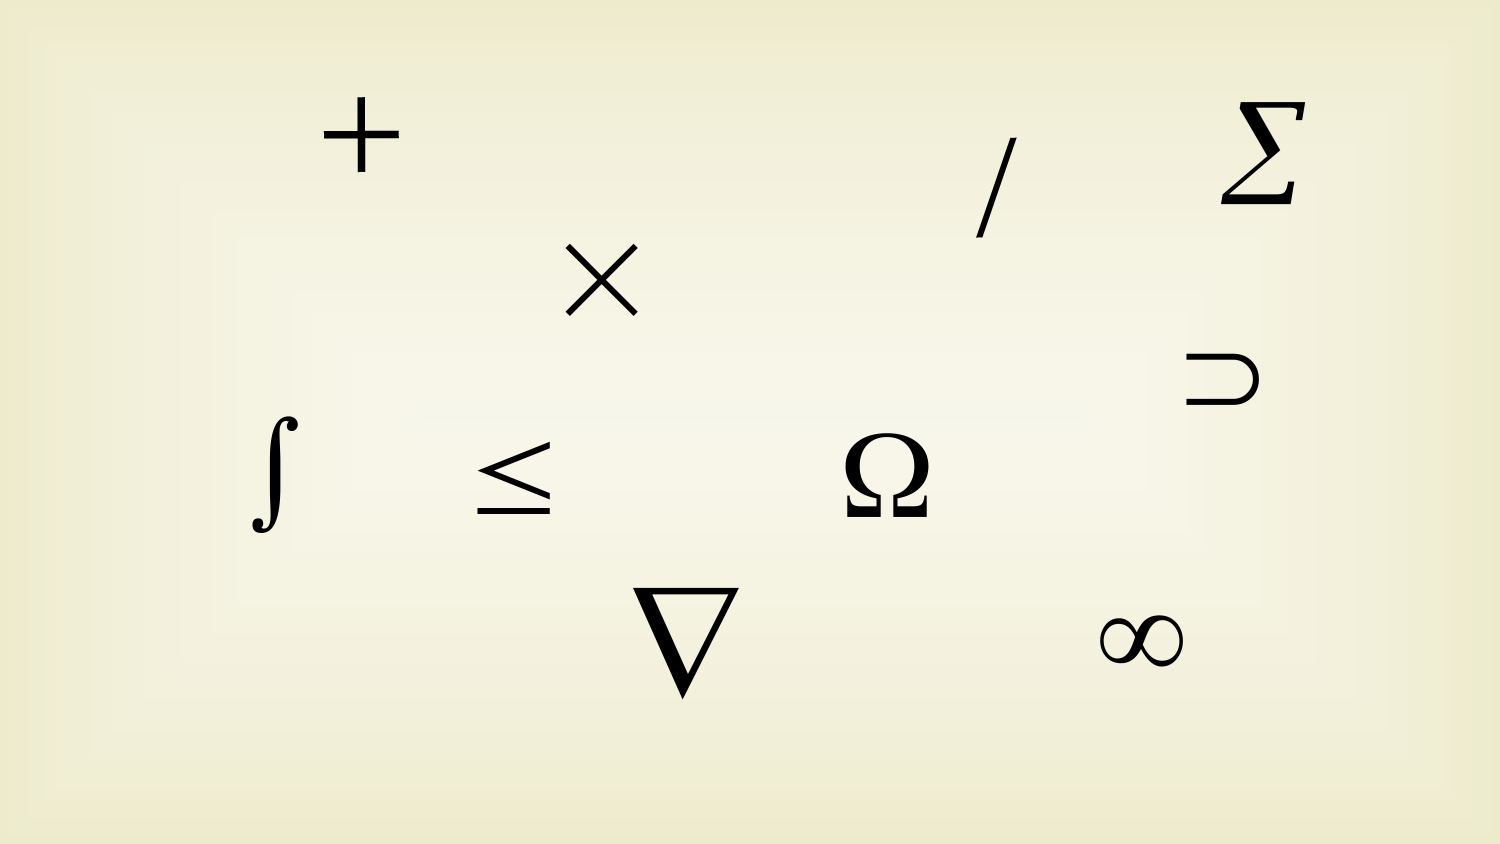

+
∑

/
×
⊃
≤
∫
Ω
∞
∇